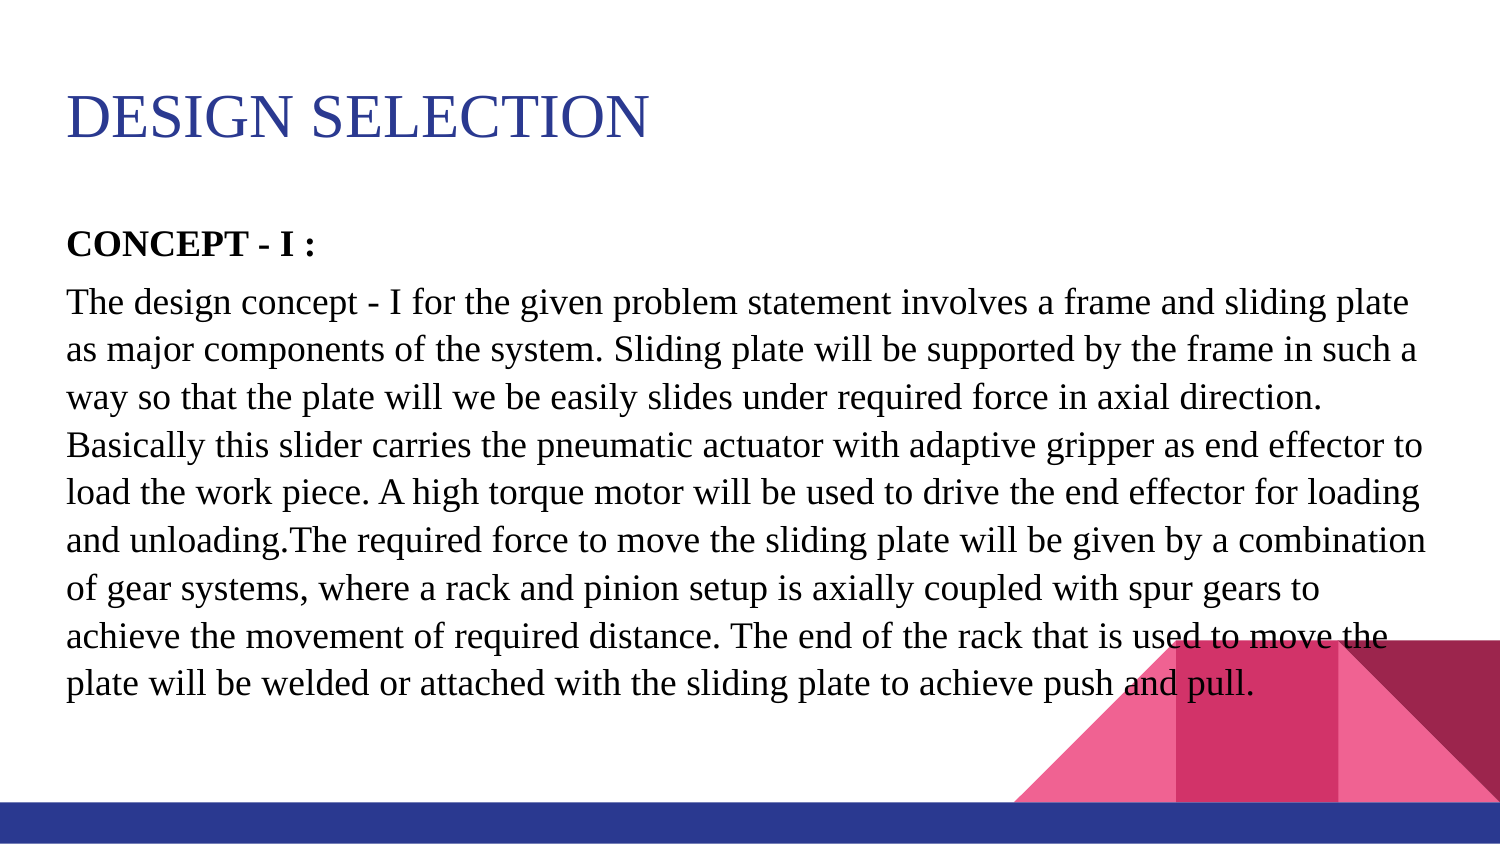

# DESIGN SELECTION
CONCEPT - I :
The design concept - I for the given problem statement involves a frame and sliding plate as major components of the system. Sliding plate will be supported by the frame in such a way so that the plate will we be easily slides under required force in axial direction. Basically this slider carries the pneumatic actuator with adaptive gripper as end effector to load the work piece. A high torque motor will be used to drive the end effector for loading and unloading.The required force to move the sliding plate will be given by a combination of gear systems, where a rack and pinion setup is axially coupled with spur gears to achieve the movement of required distance. The end of the rack that is used to move the plate will be welded or attached with the sliding plate to achieve push and pull.